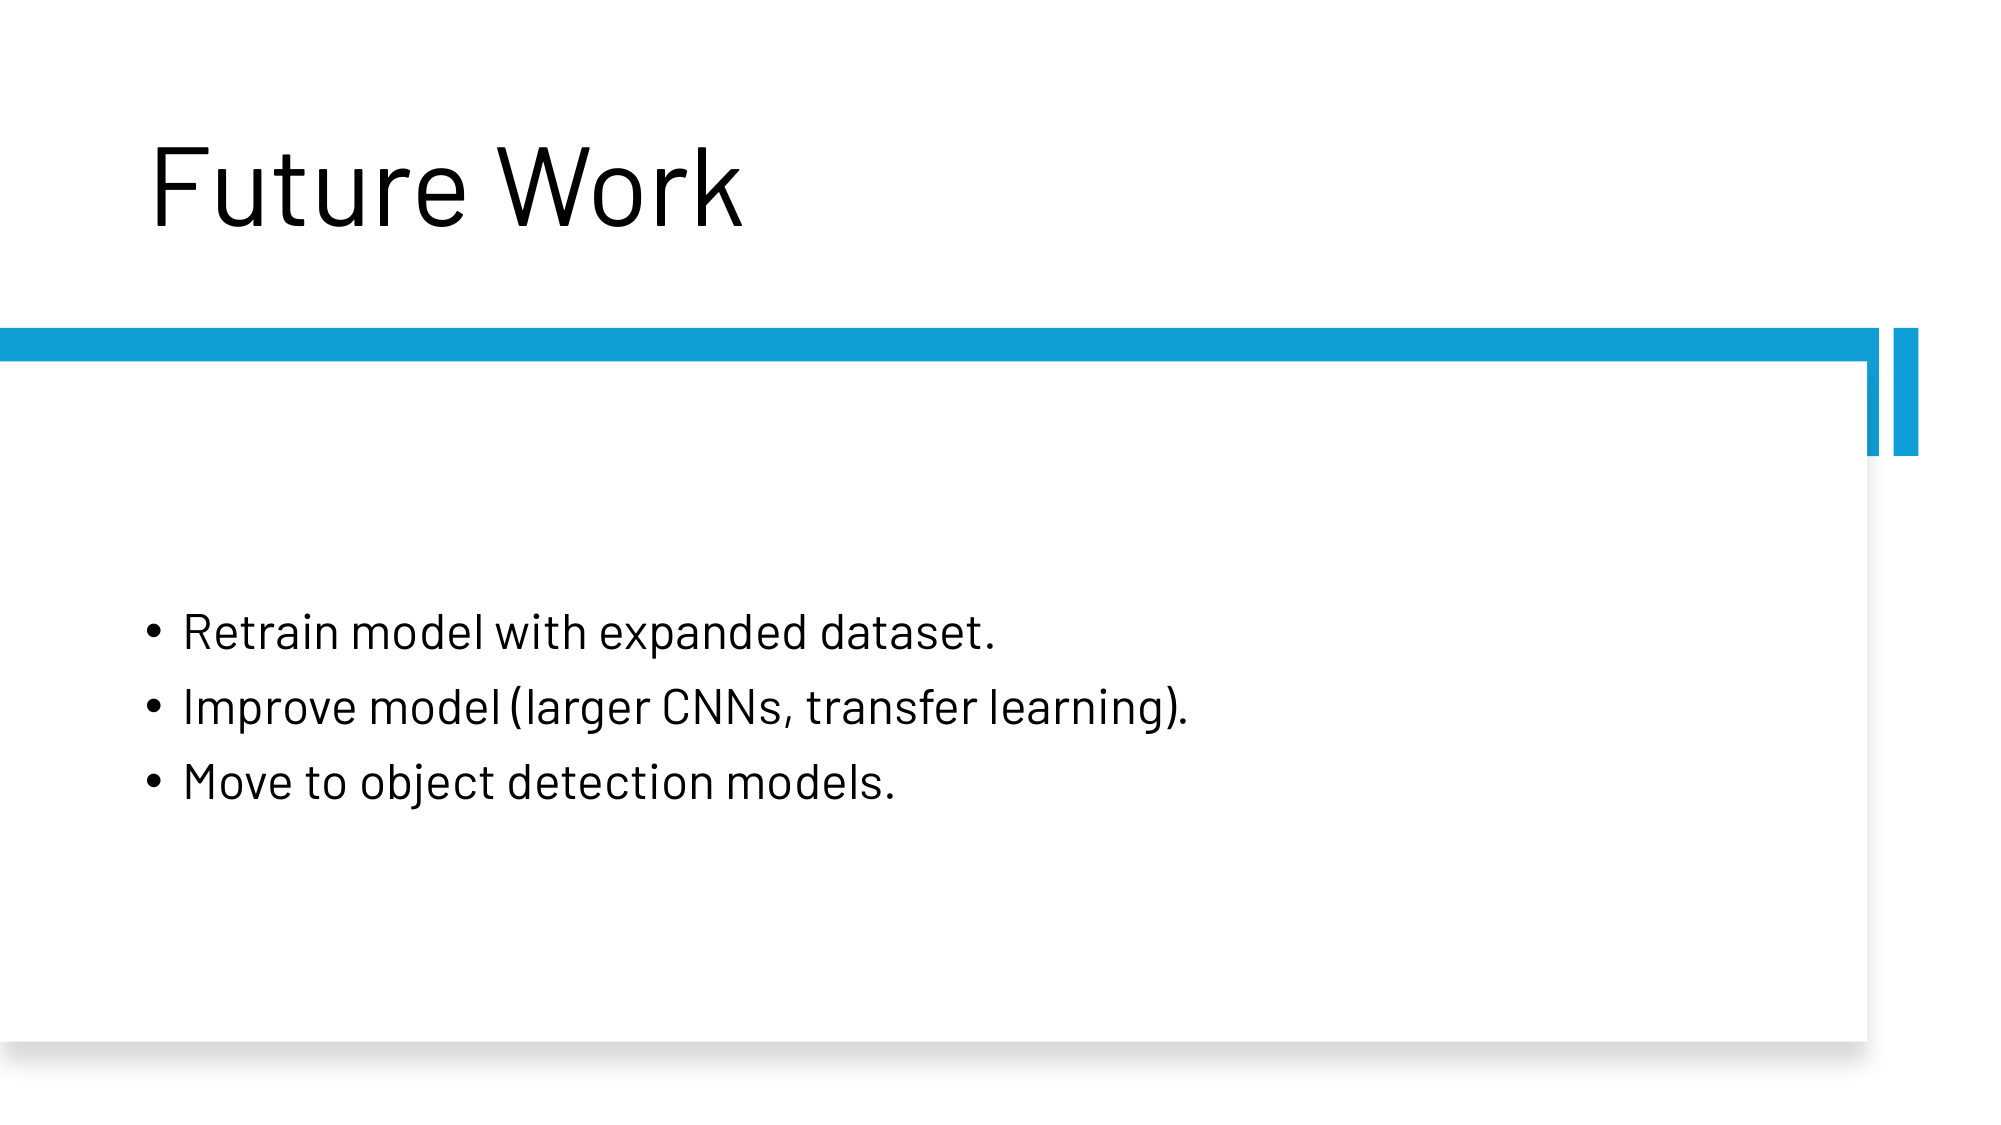

# Future Work

Retrain model with expanded dataset.
Improve model (larger CNNs, transfer learning).
Move to object detection models.